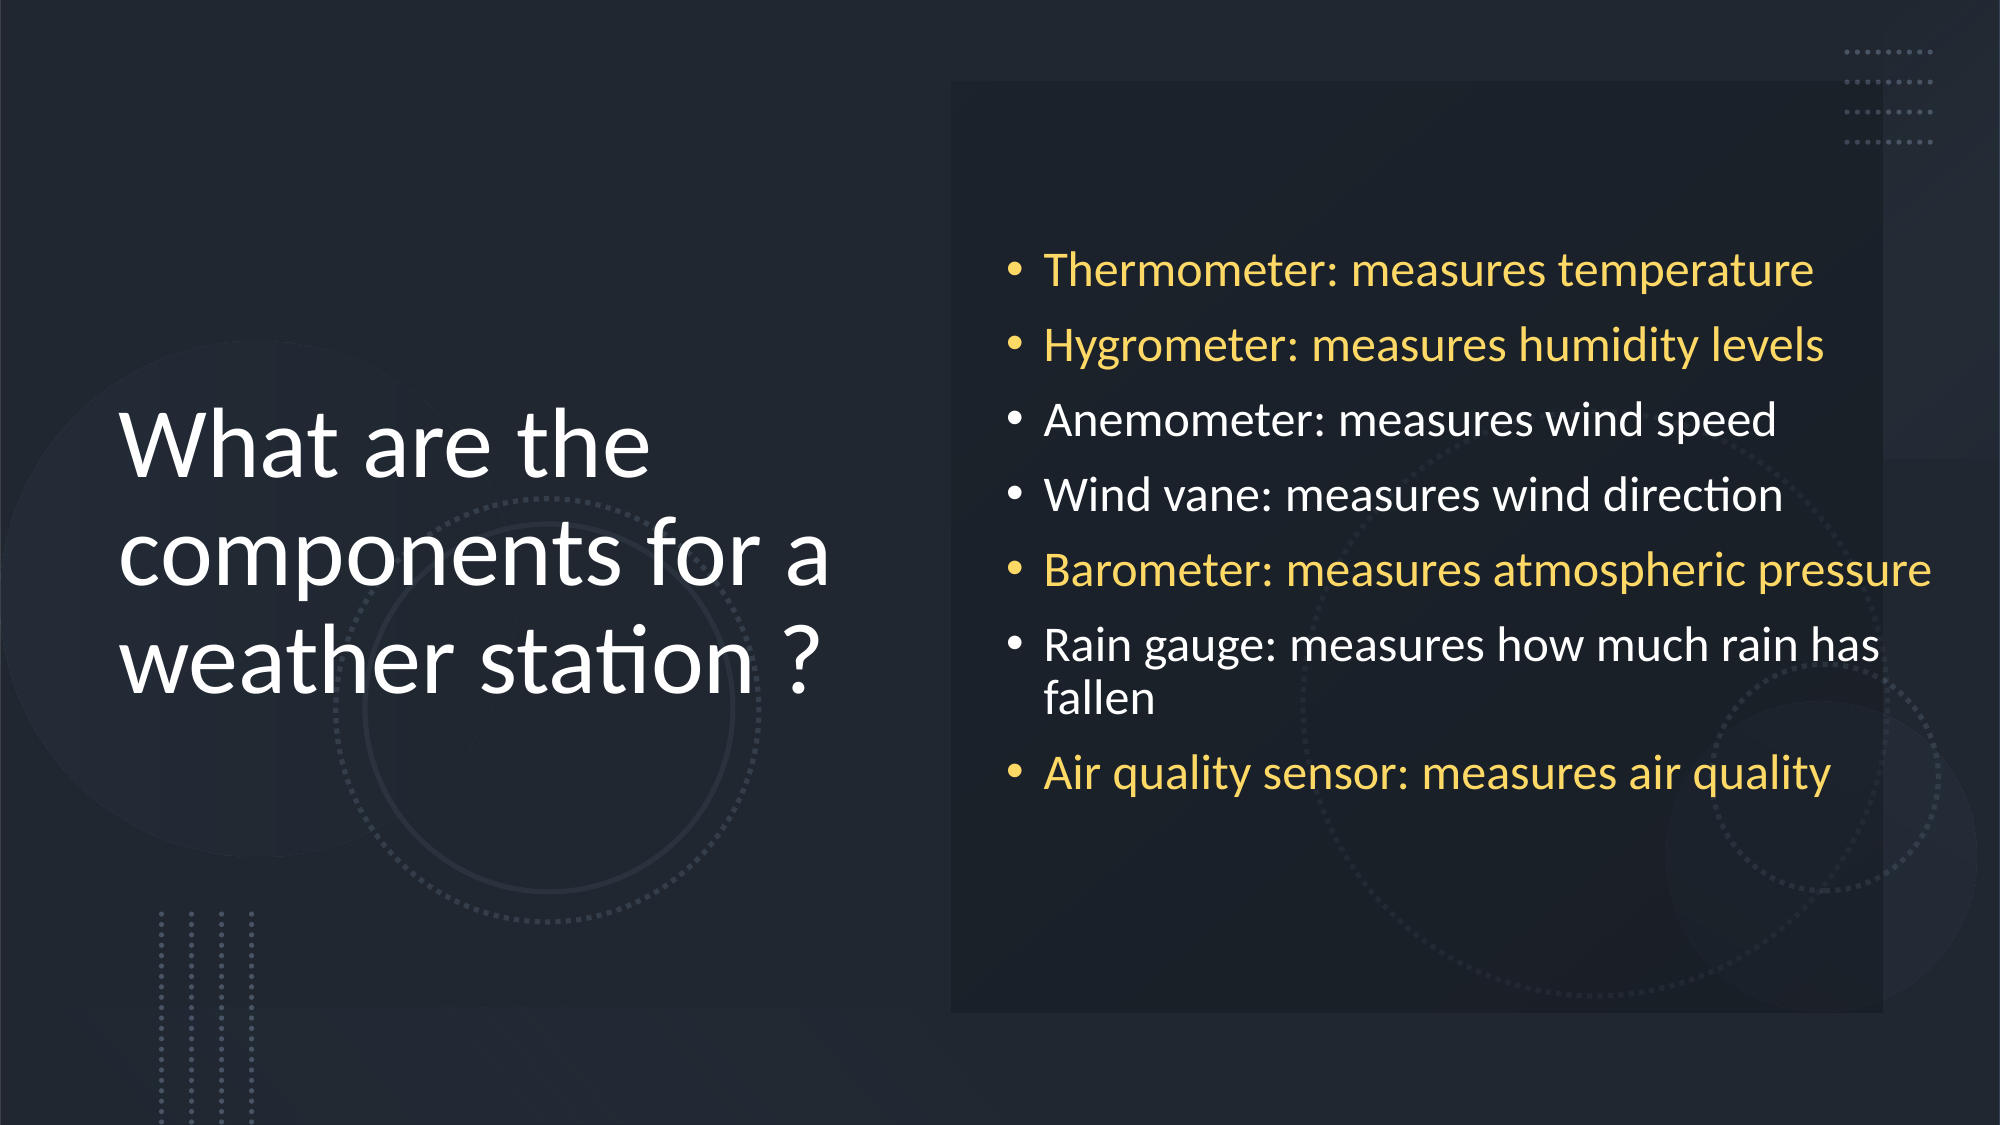

# What are the components for a weather station ?
Thermometer: measures temperature
Hygrometer: measures humidity levels
Anemometer: measures wind speed
Wind vane: measures wind direction
Barometer: measures atmospheric pressure
Rain gauge: measures how much rain has fallen
Air quality sensor: measures air quality